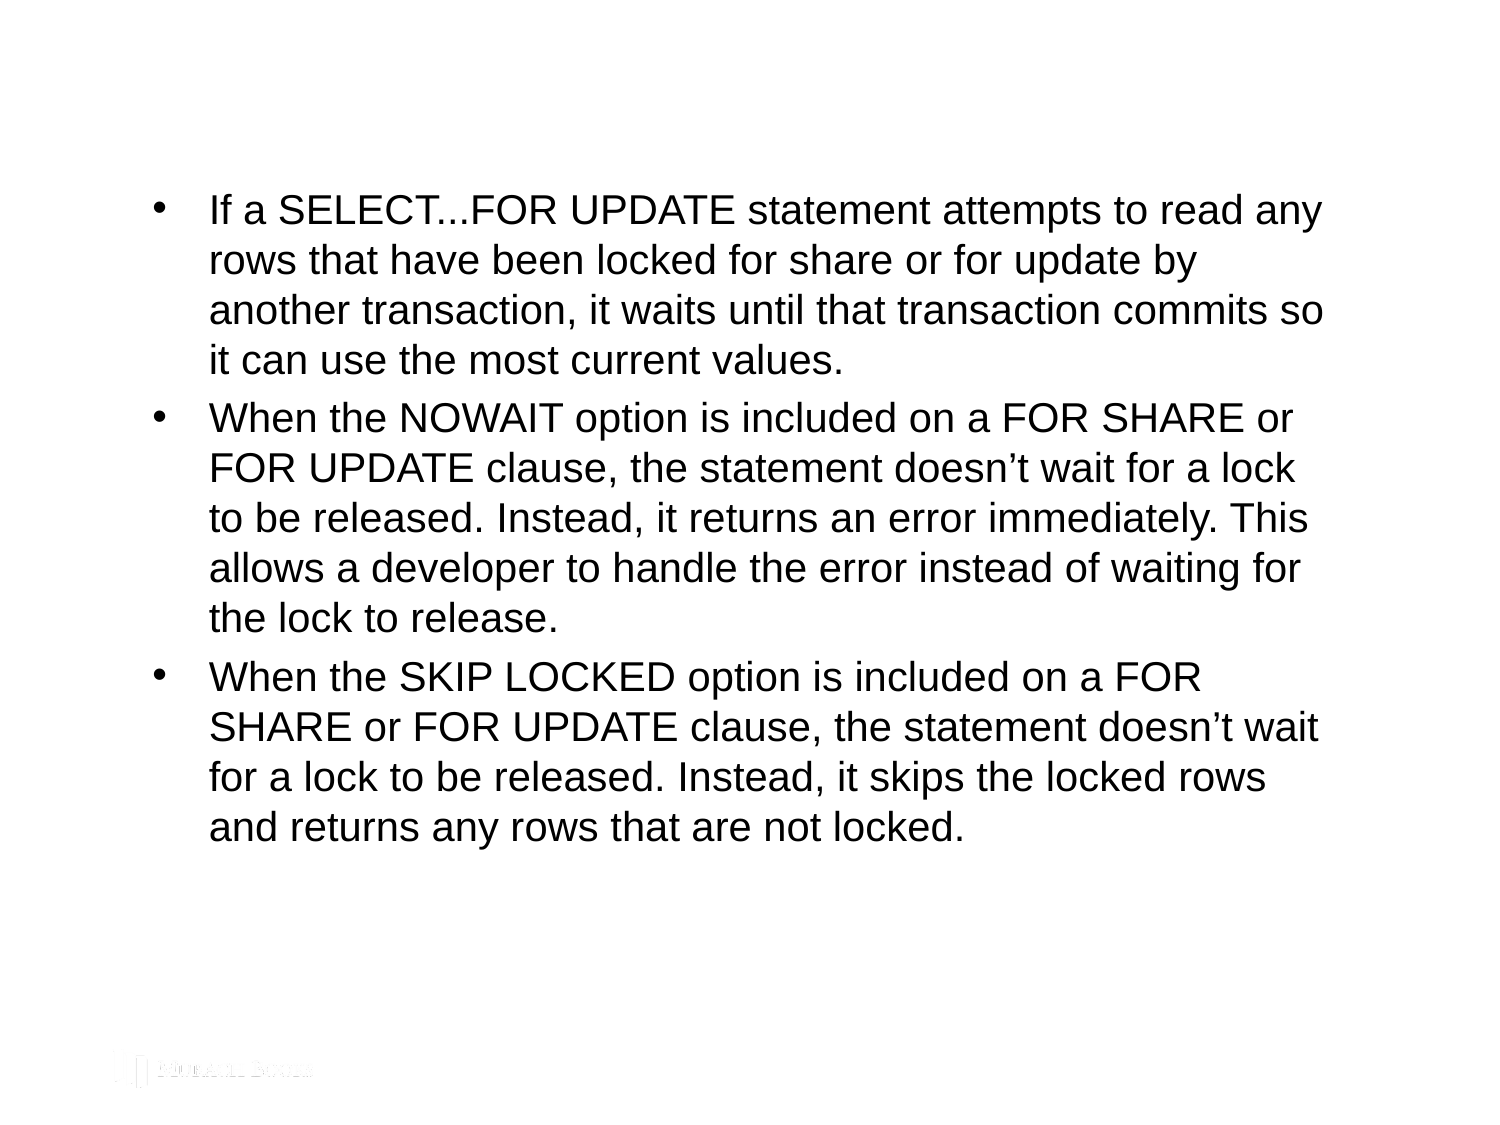

If a SELECT...FOR UPDATE statement attempts to read any rows that have been locked for share or for update by another transaction, it waits until that transaction commits so it can use the most current values.
When the NOWAIT option is included on a FOR SHARE or FOR UPDATE clause, the statement doesn’t wait for a lock to be released. Instead, it returns an error immediately. This allows a developer to handle the error instead of waiting for the lock to release.
When the SKIP LOCKED option is included on a FOR SHARE or FOR UPDATE clause, the statement doesn’t wait for a lock to be released. Instead, it skips the locked rows and returns any rows that are not locked.

© 2019, Mike Murach & Associates, Inc.
Murach's C++ Programming

C14, Slide 180